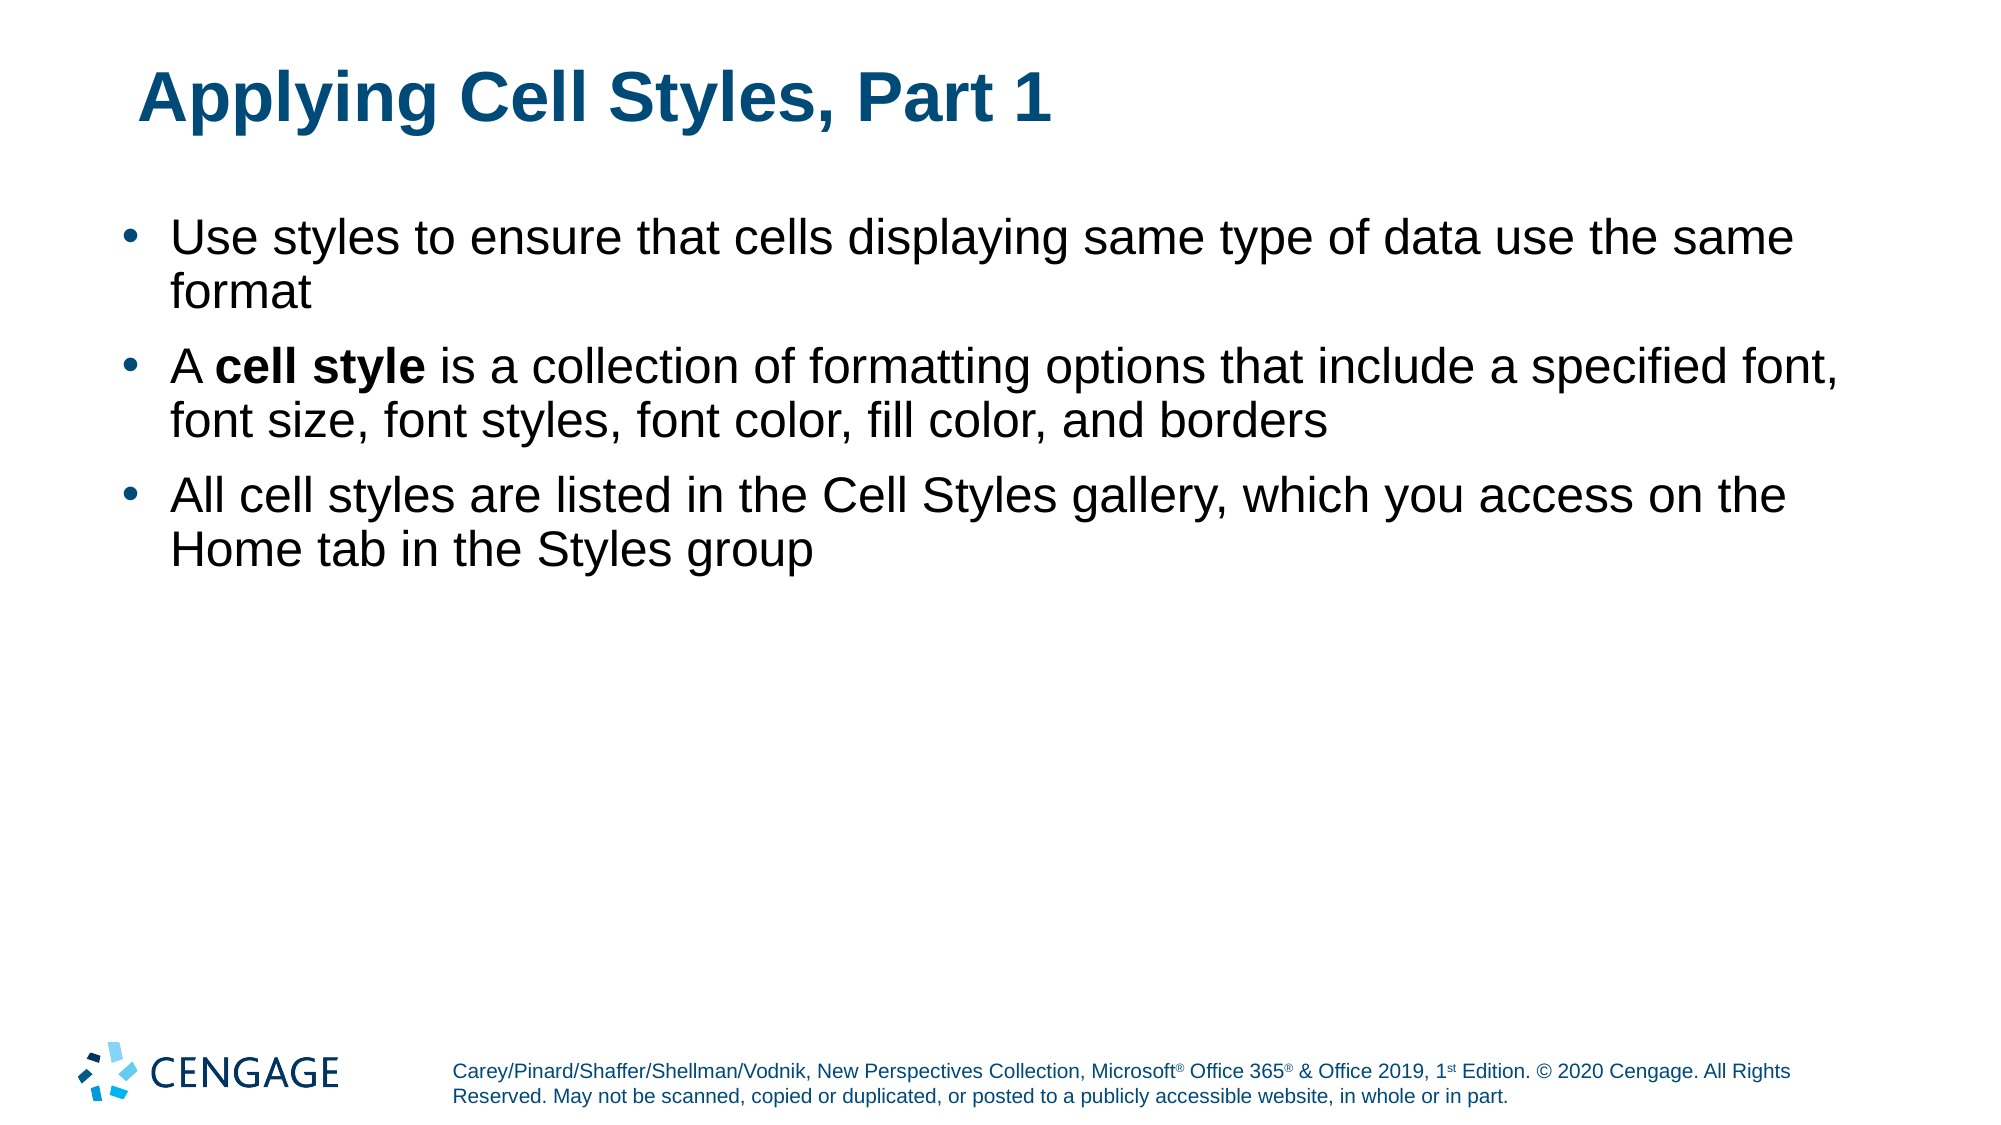

# Applying Cell Styles, Part 1
Use styles to ensure that cells displaying same type of data use the same format
A cell style is a collection of formatting options that include a specified font, font size, font styles, font color, fill color, and borders
All cell styles are listed in the Cell Styles gallery, which you access on the Home tab in the Styles group